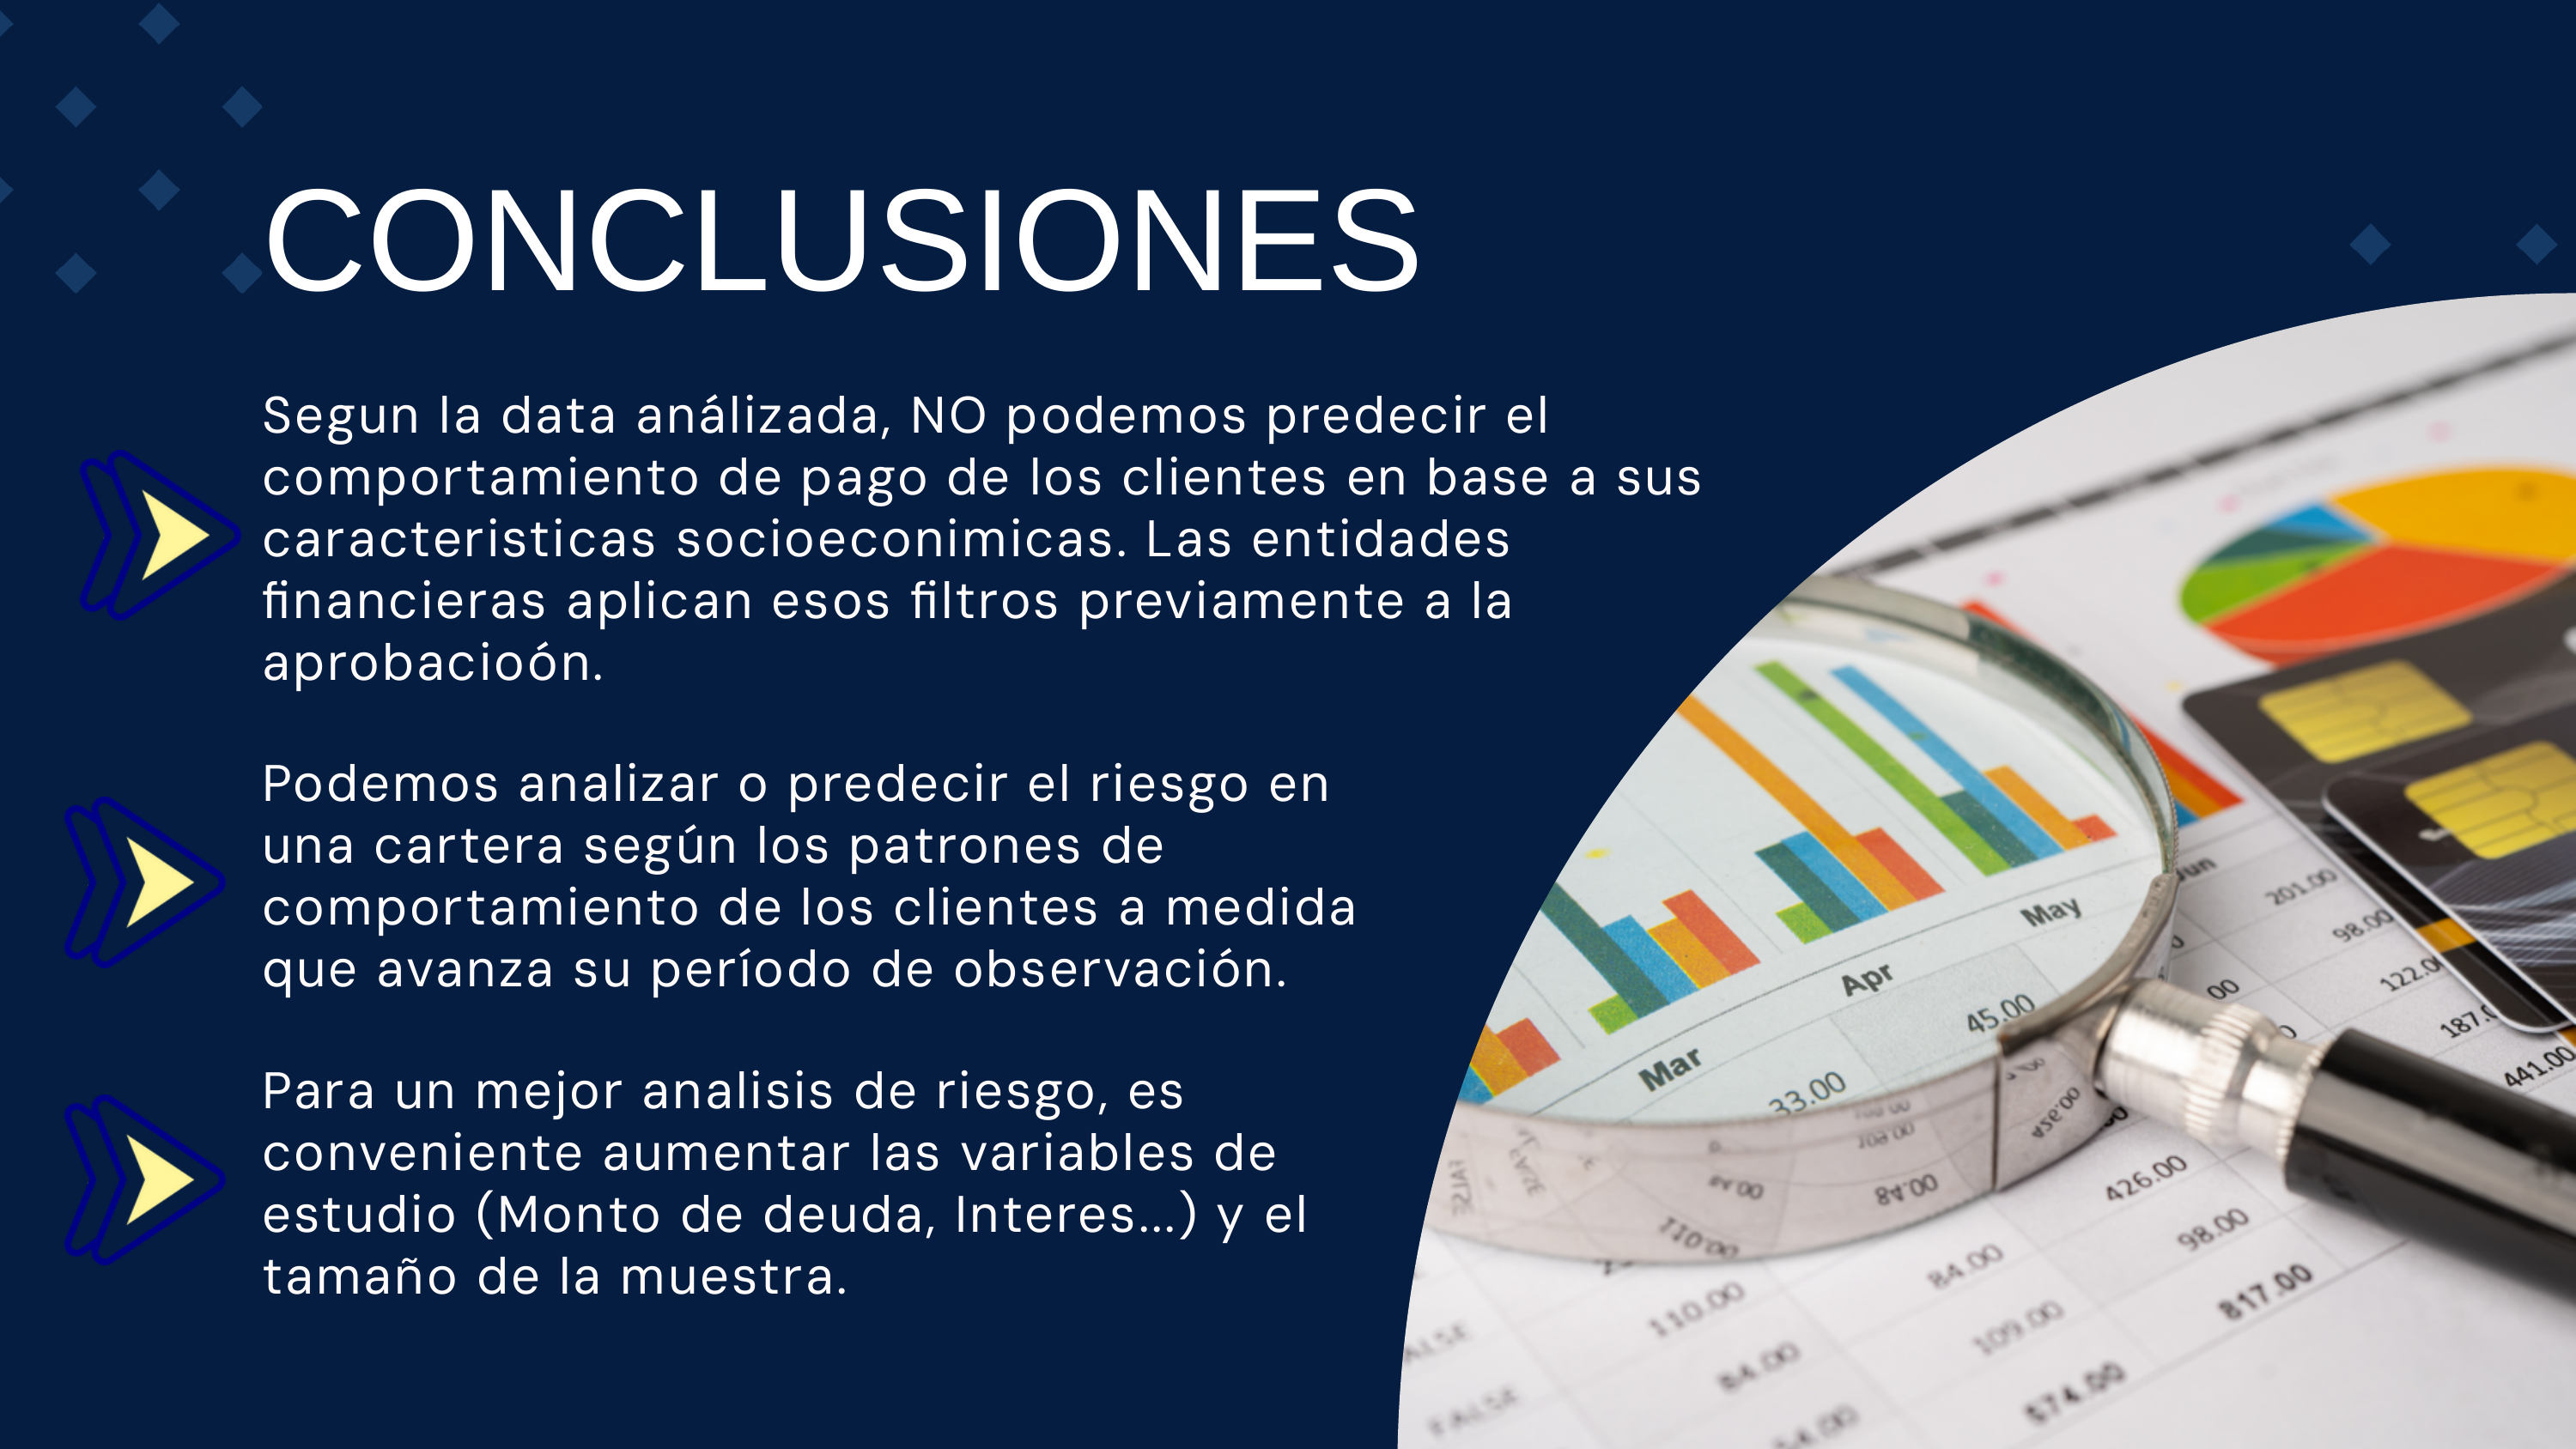

CONCLUSIONES

Segun la data análizada, NO podemos predecir el comportamiento de pago de los clientes en base a sus caracteristicas socioeconimicas. Las entidades financieras aplican esos filtros previamente a la aprobacioón.

Podemos analizar o predecir el riesgo en una cartera según los patrones de comportamiento de los clientes a medida que avanza su período de observación.

Para un mejor analisis de riesgo, es conveniente aumentar las variables de estudio (Monto de deuda, Interes...) y el tamaño de la muestra.